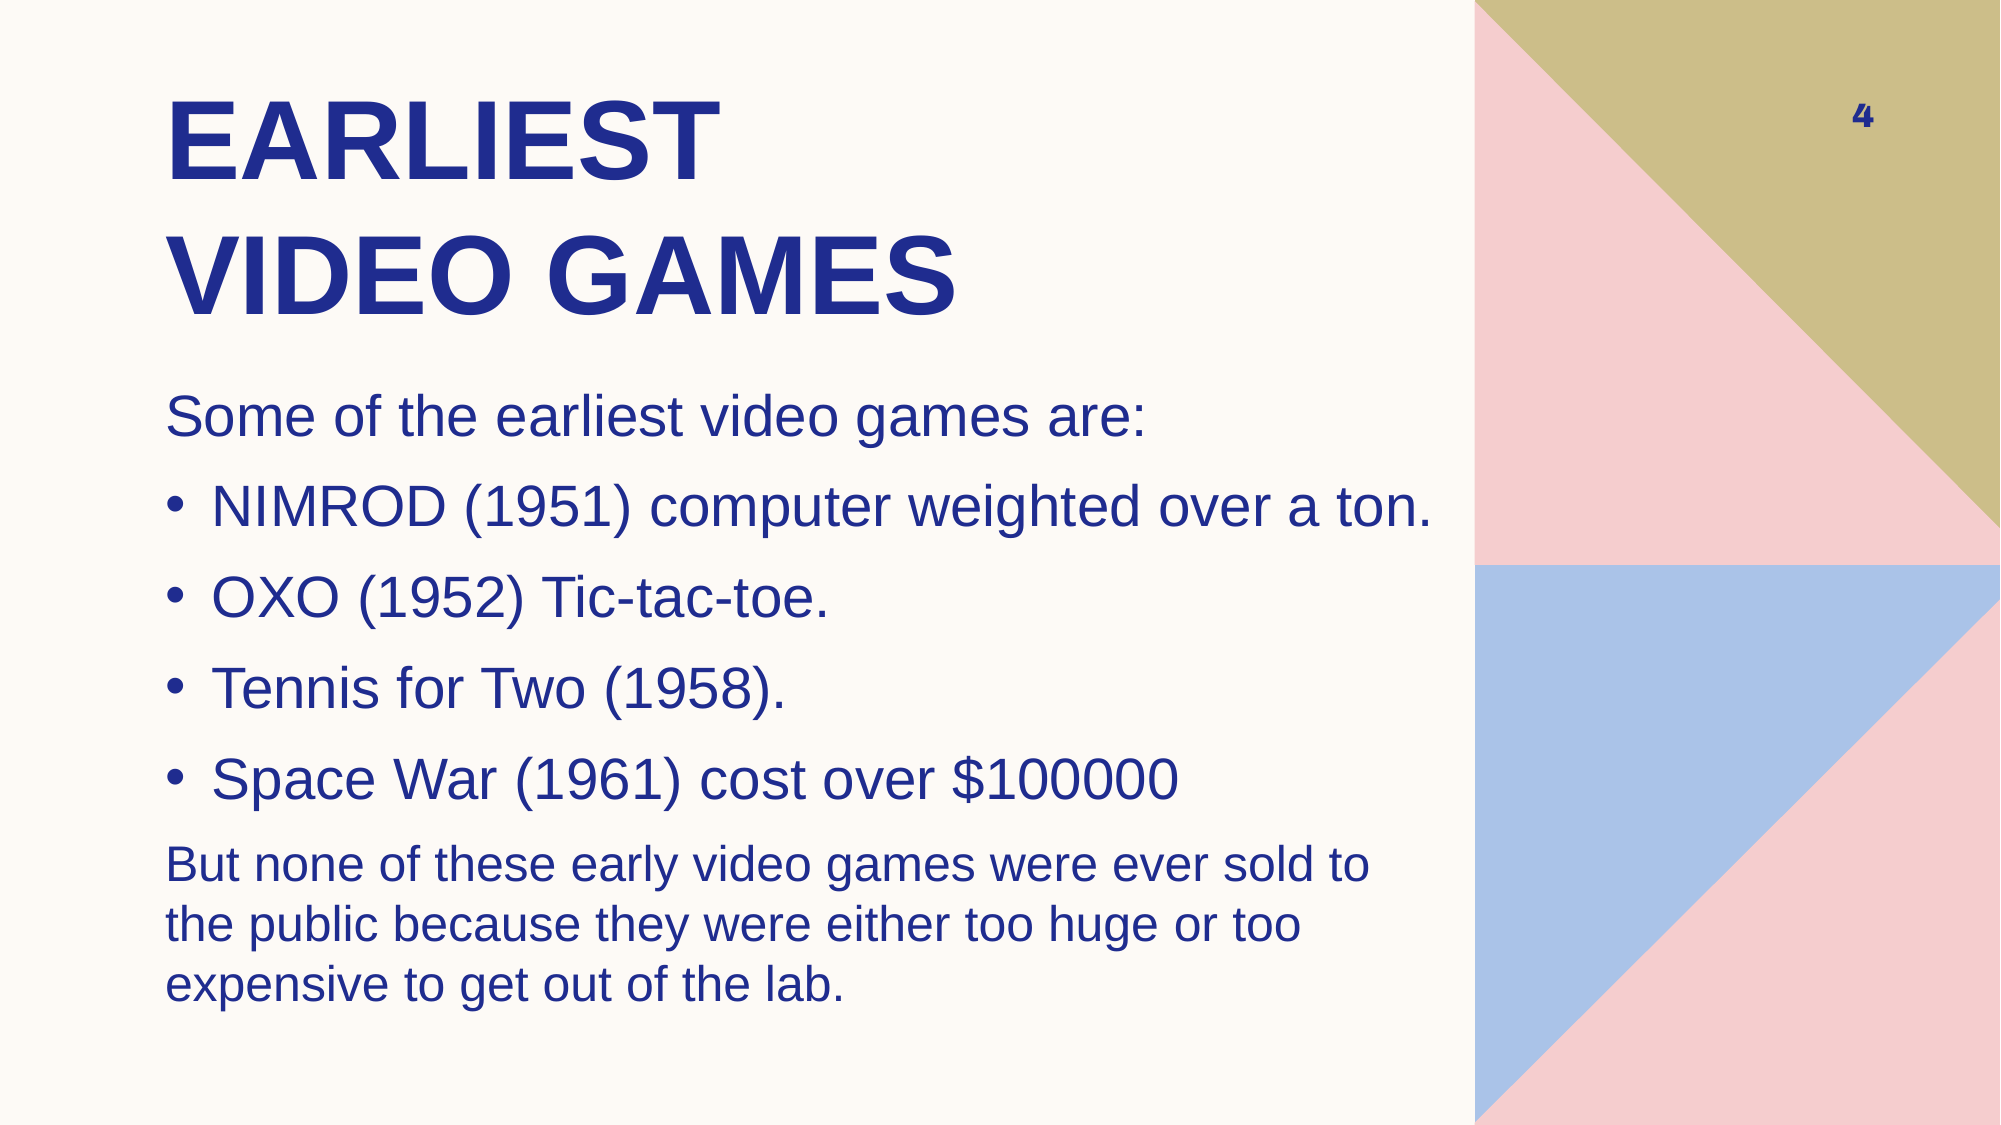

# EARLIEST VIDEO GAMES
4
Some of the earliest video games are:
NIMROD (1951) computer weighted over a ton.
OXO (1952) Tic-tac-toe.
Tennis for Two (1958).
Space War (1961) cost over $100000
But none of these early video games were ever sold to the public because they were either too huge or too expensive to get out of the lab.